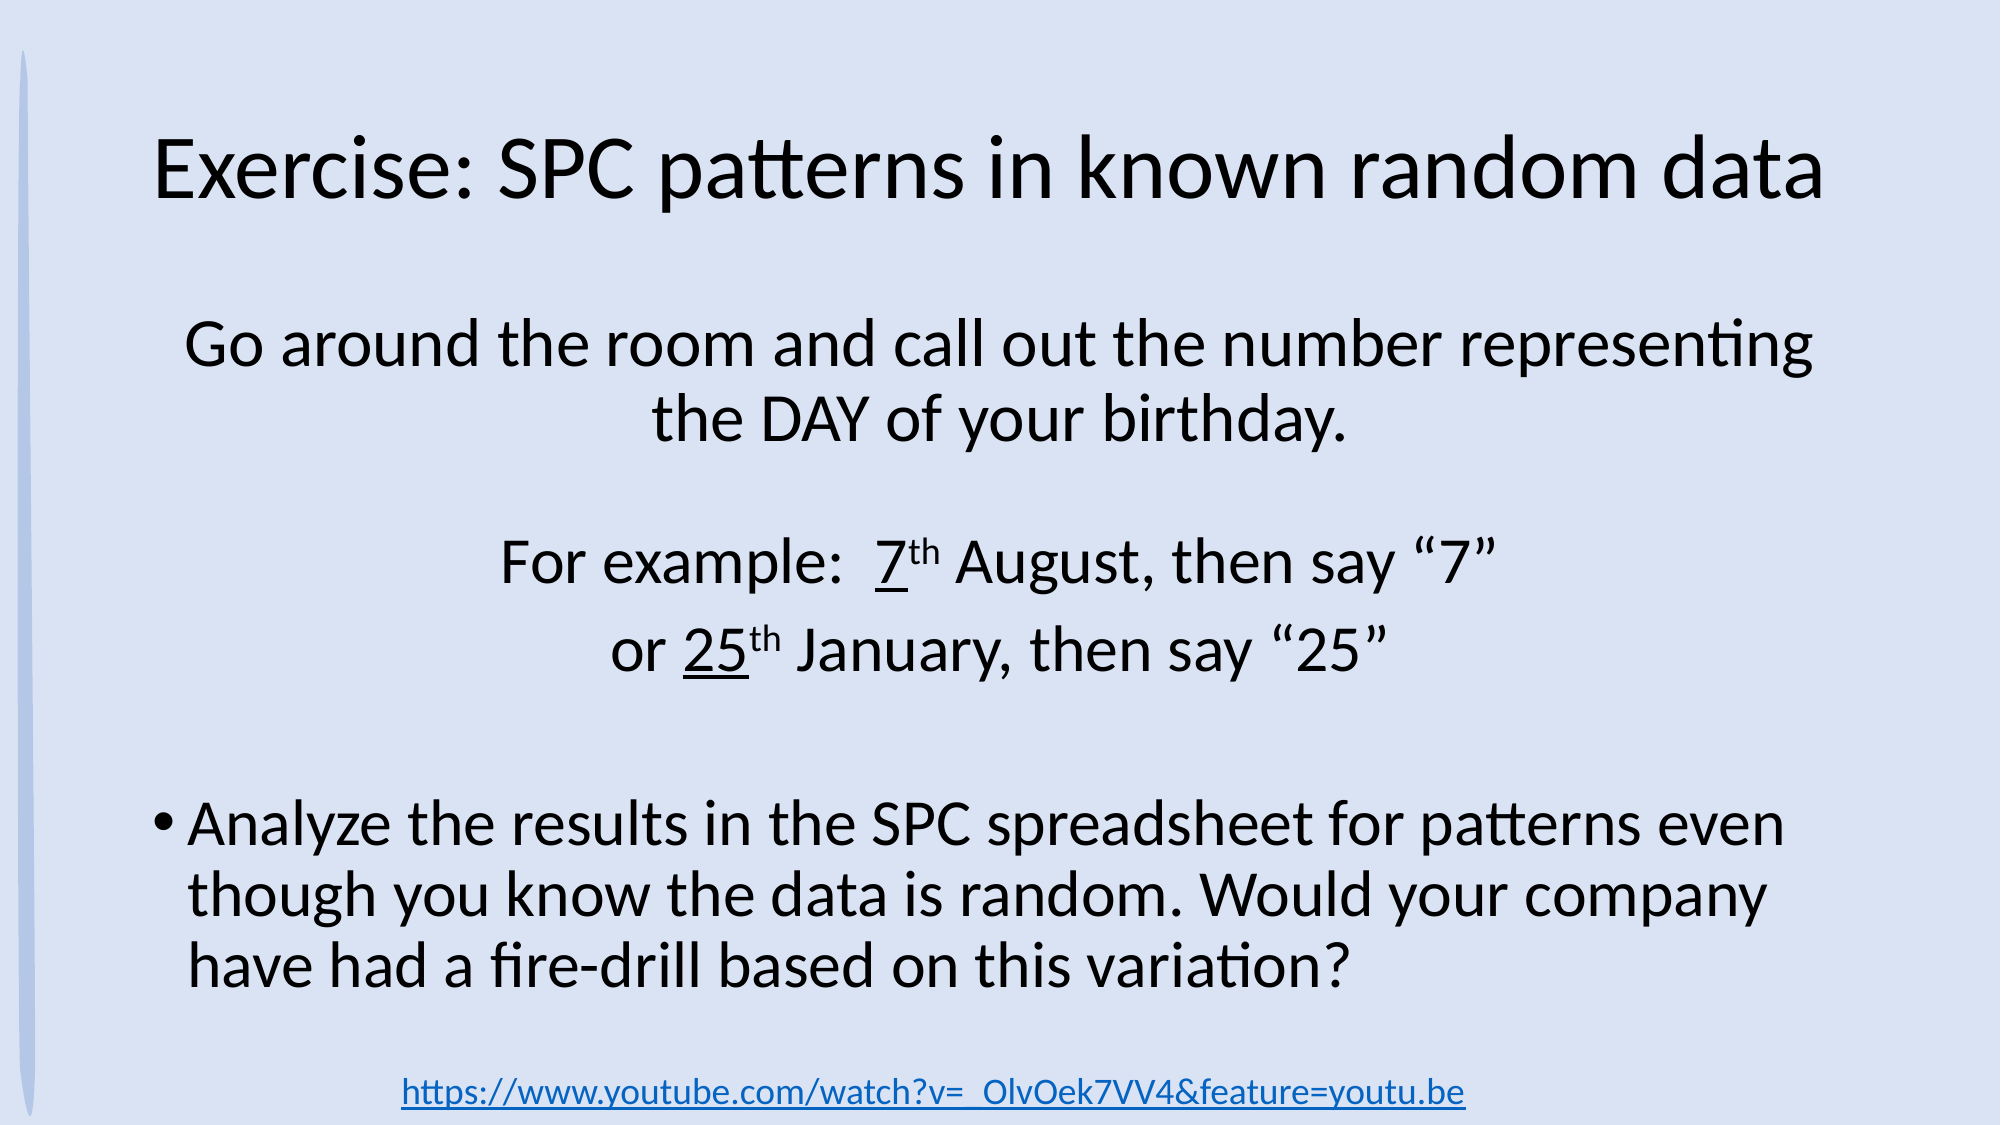

# Exercise: SPC patterns in known random data
Go around the room and call out the number representing the DAY of your birthday.
For example:  7th August, then say “7”
or 25th January, then say “25”

Analyze the results in the SPC spreadsheet for patterns even though you know the data is random. Would your company have had a fire-drill based on this variation?
https://www.youtube.com/watch?v=_OlvOek7VV4&feature=youtu.be